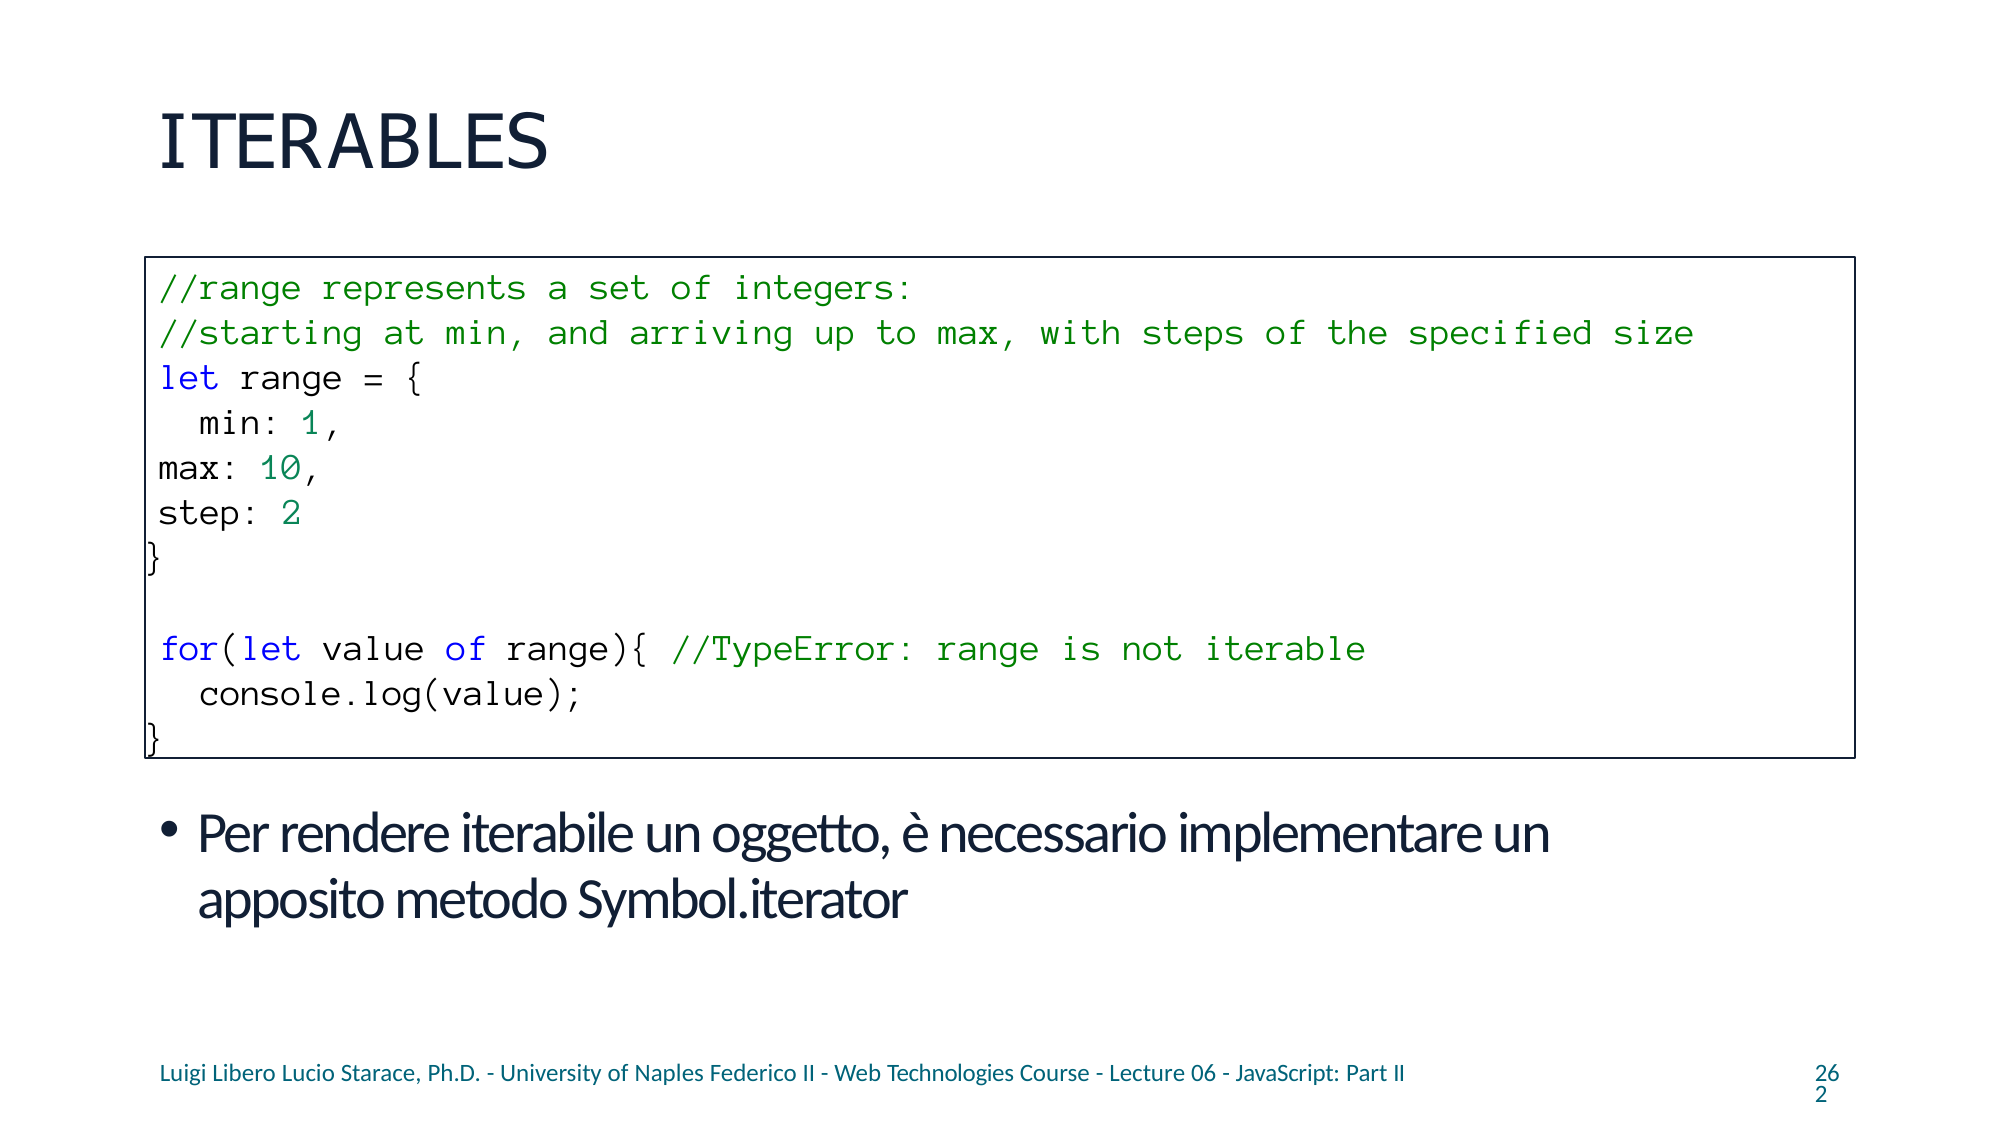

# ITERABLES
//range represents a set of integers:
//starting at min, and arriving up to max, with steps of the specified size
let range = { min: 1,
max: 10,
step: 2
}

for(let value of range){ //TypeError: range is not iterable console.log(value);
}
Per rendere iterabile un oggetto, è necessario implementare un apposito metodo Symbol.iterator
Luigi Libero Lucio Starace, Ph.D. - University of Naples Federico II - Web Technologies Course - Lecture 06 - JavaScript: Part II
262